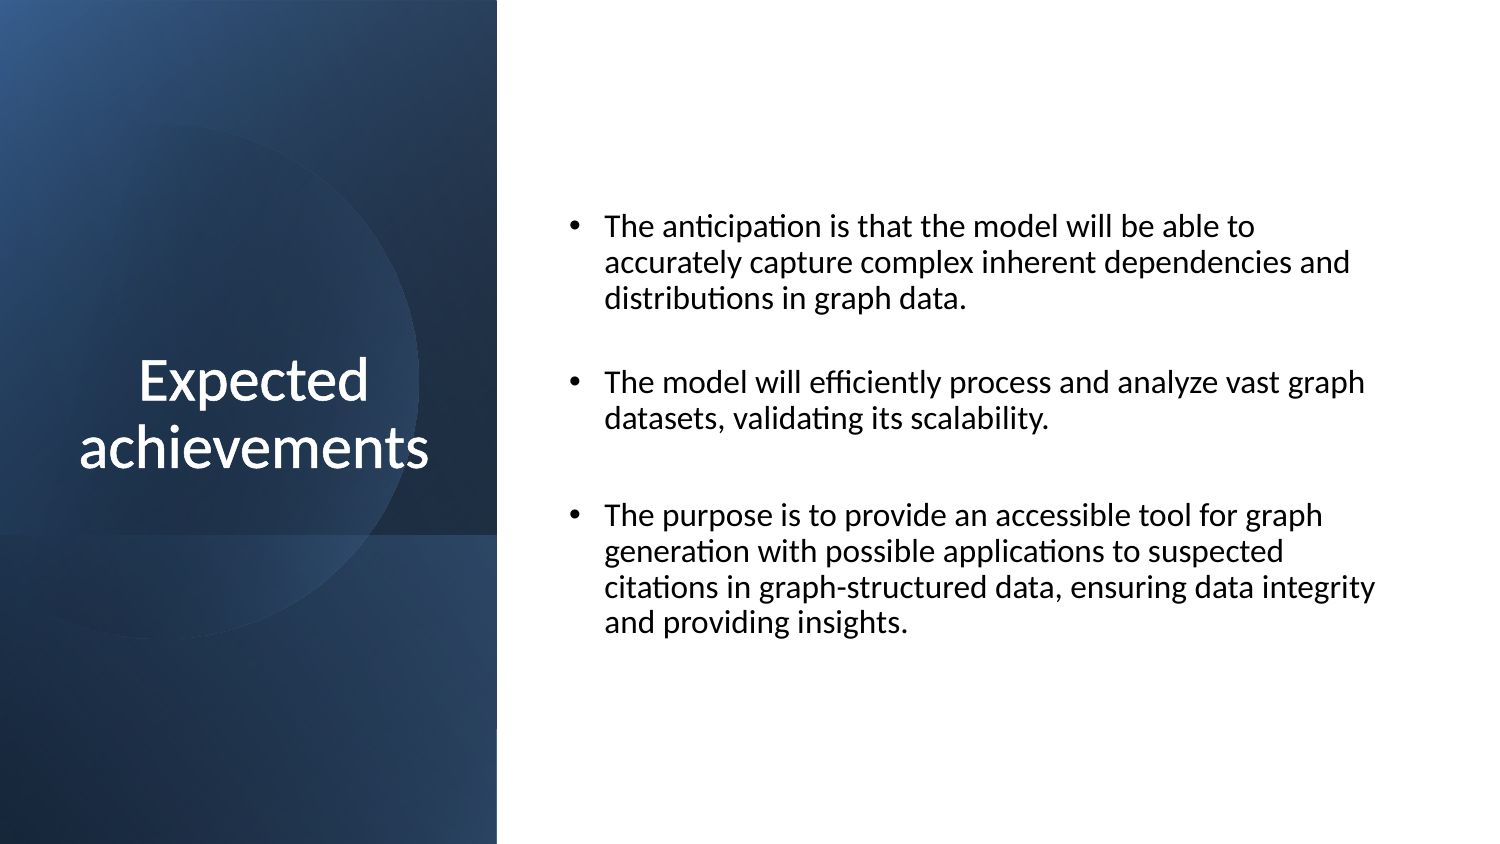

Expected achievements

The anticipation is that the model will be able to accurately capture complex inherent dependencies and distributions in graph data.
The model will efficiently process and analyze vast graph datasets, validating its scalability.

The purpose is to provide an accessible tool for graph generation with possible applications to suspected citations in graph-structured data, ensuring data integrity and providing insights.